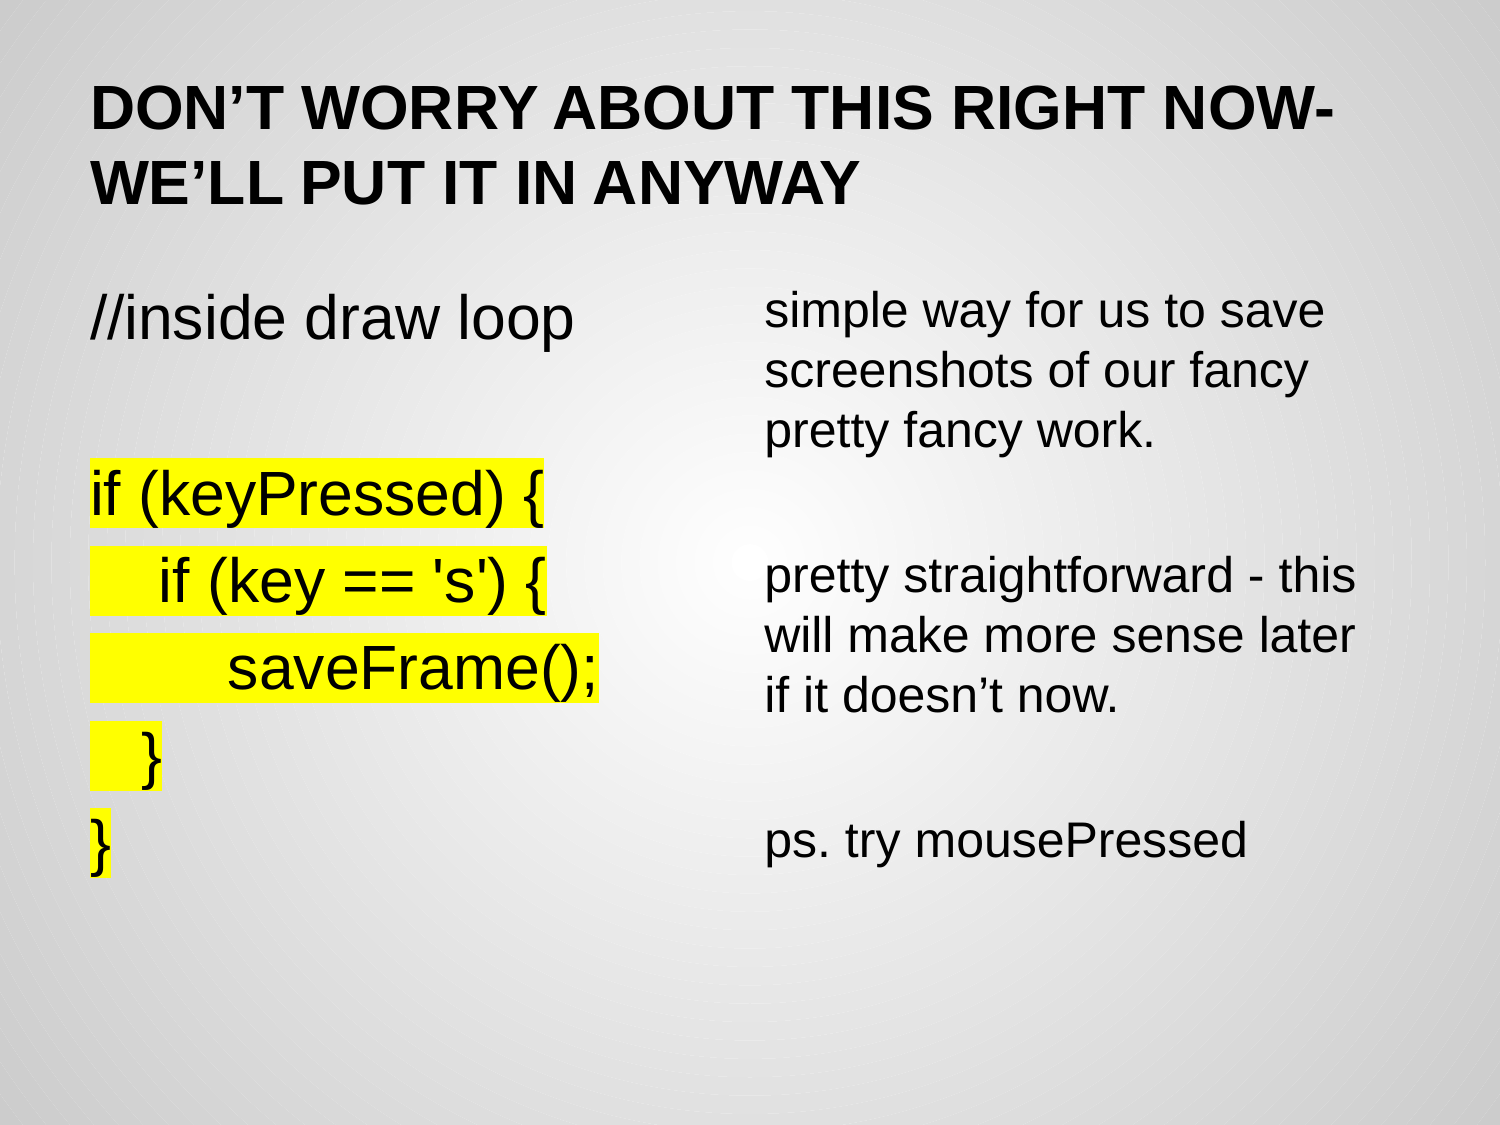

# DON’T WORRY ABOUT THIS RIGHT NOW- WE’LL PUT IT IN ANYWAY
//inside draw loop

if (keyPressed) {
    if (key == 's') {
        saveFrame();
   }
}

simple way for us to save screenshots of our fancy pretty fancy work.

pretty straightforward - this will make more sense later if it doesn’t now.

ps. try mousePressed